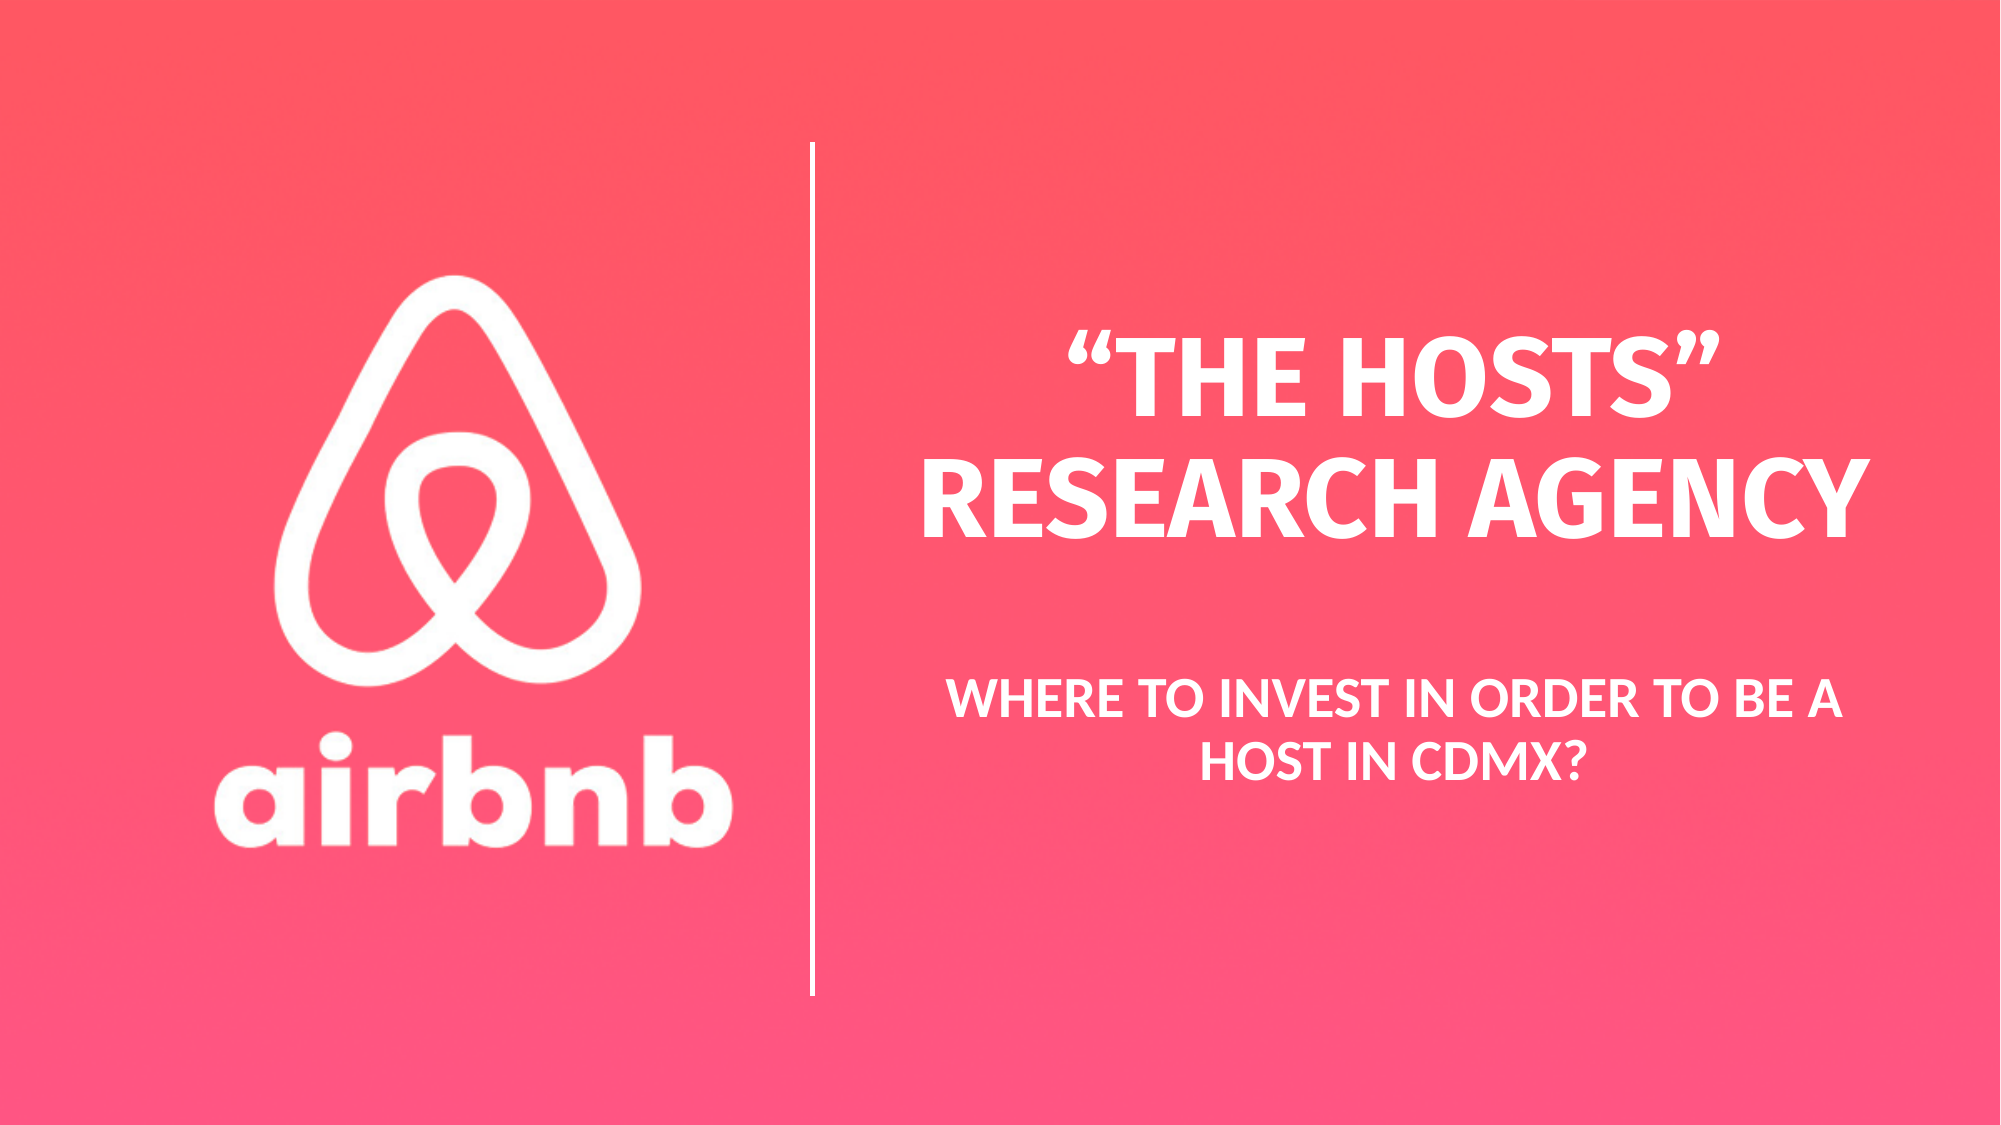

# “THE HOSTS” RESEARCH AGENCY

WHERE TO INVEST IN ORDER TO BE A HOST IN CDMX?